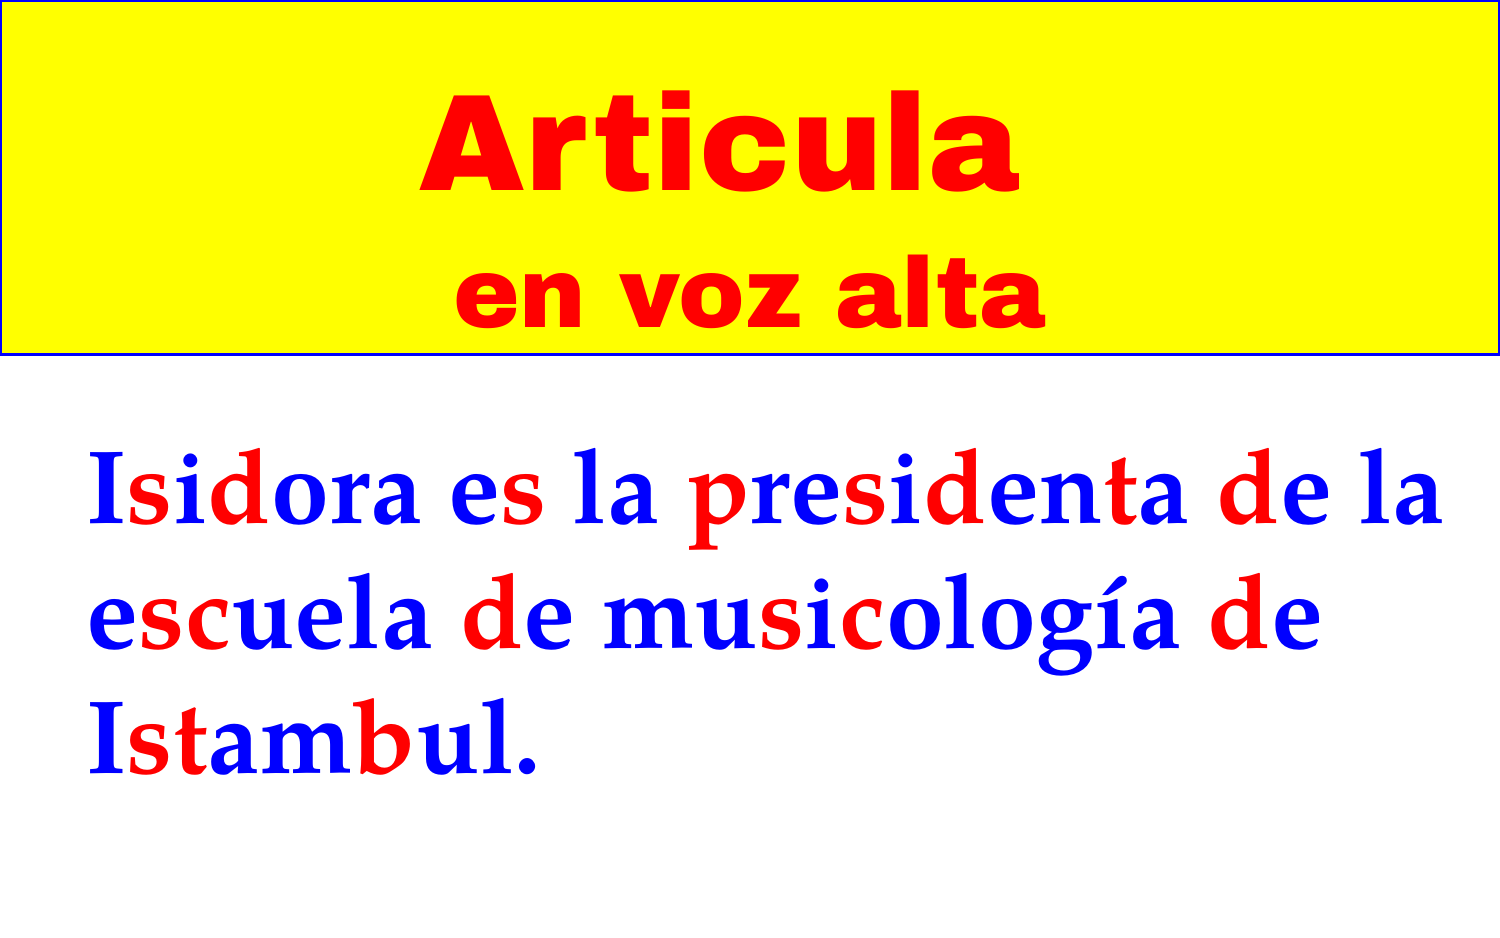

Articula
en voz alta
Isidora es la presidenta de la escuela de musicología de
Istambul.